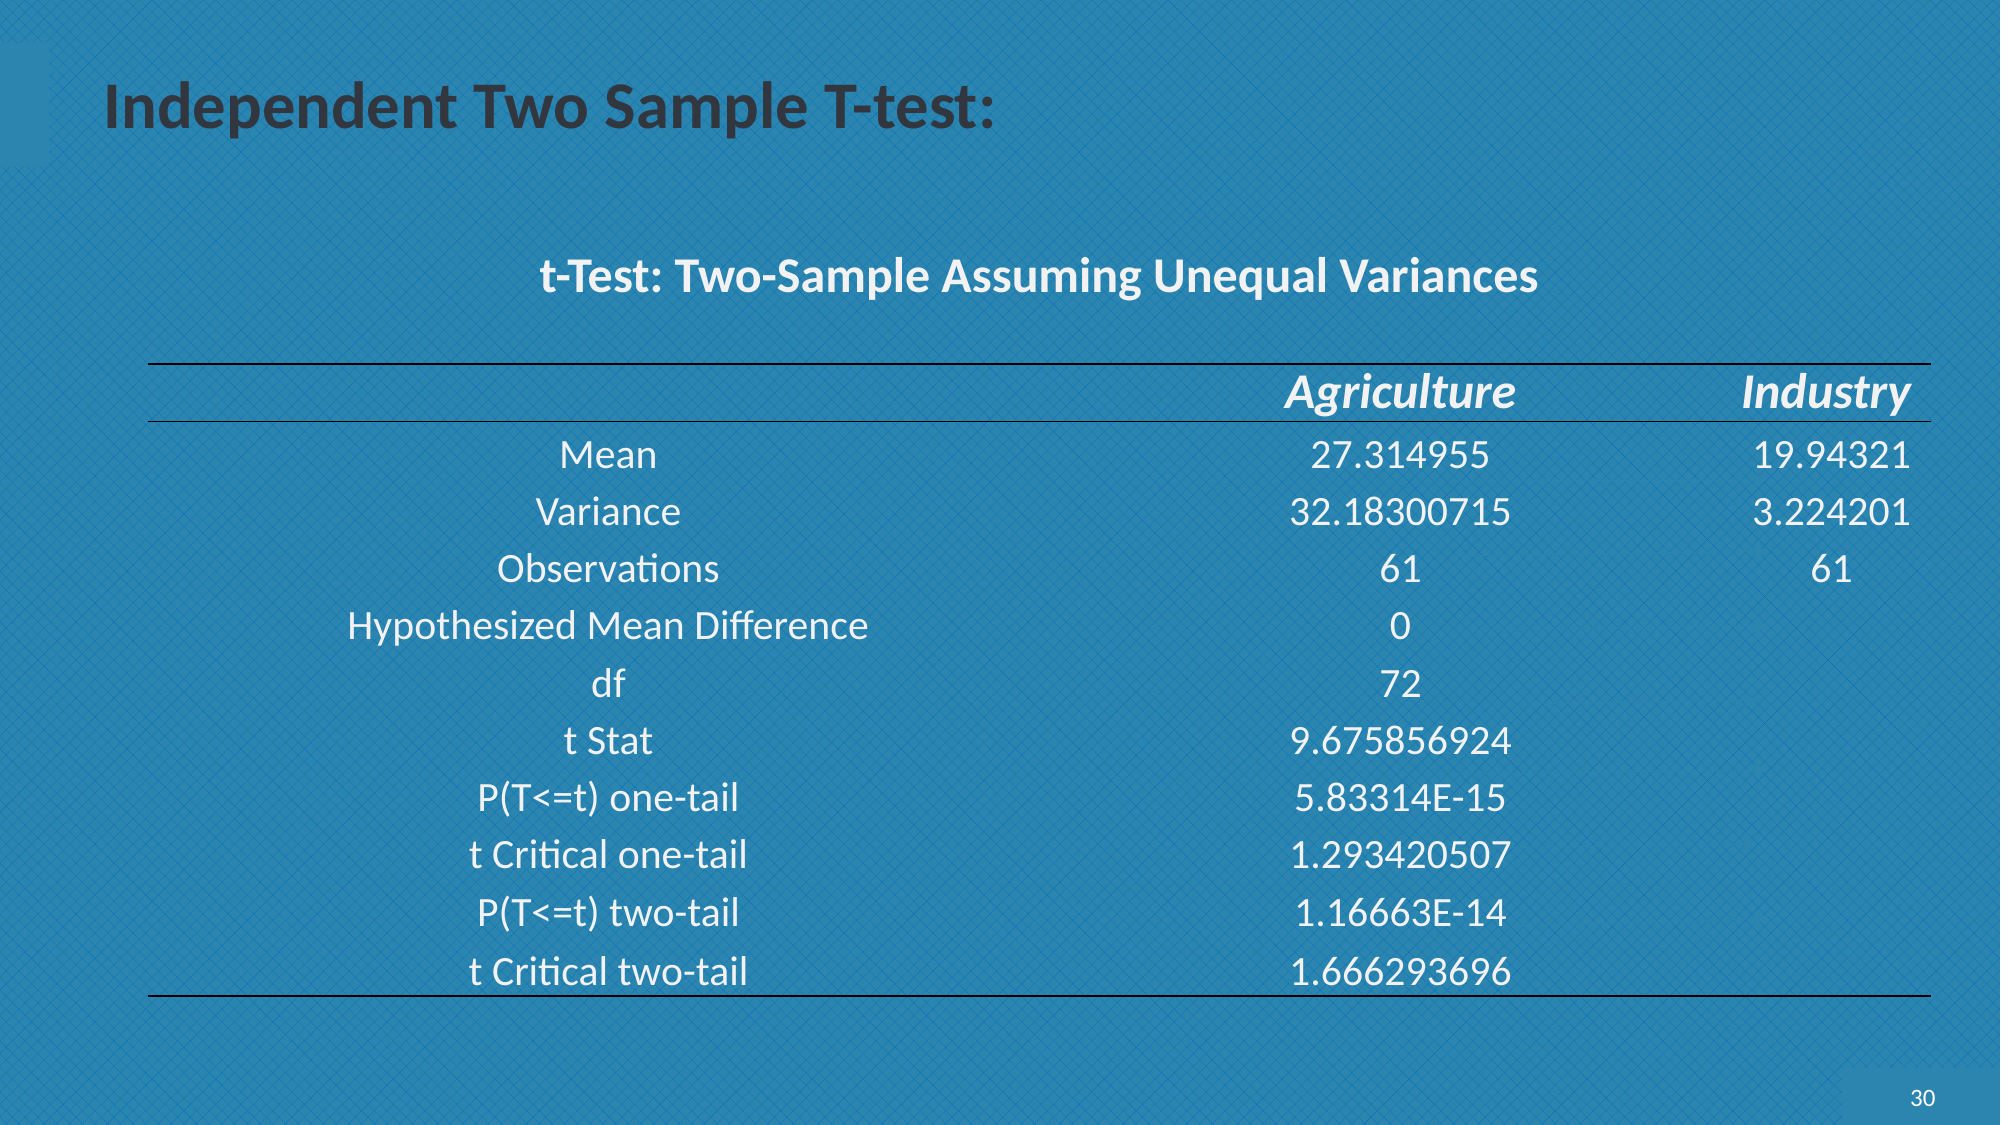

# Independent Two Sample T-test:
| t-Test: Two-Sample Assuming Unequal Variances |  |  |
| --- | --- | --- |
|  |  |  |
|  | Agriculture | Industry |
| Mean | 27.314955 | 19.94321 |
| Variance | 32.18300715 | 3.224201 |
| Observations | 61 | 61 |
| Hypothesized Mean Difference | 0 |  |
| df | 72 |  |
| t Stat | 9.675856924 |  |
| P(T<=t) one-tail | 5.83314E-15 |  |
| t Critical one-tail | 1.293420507 |  |
| P(T<=t) two-tail | 1.16663E-14 |  |
| t Critical two-tail | 1.666293696 |  |
30